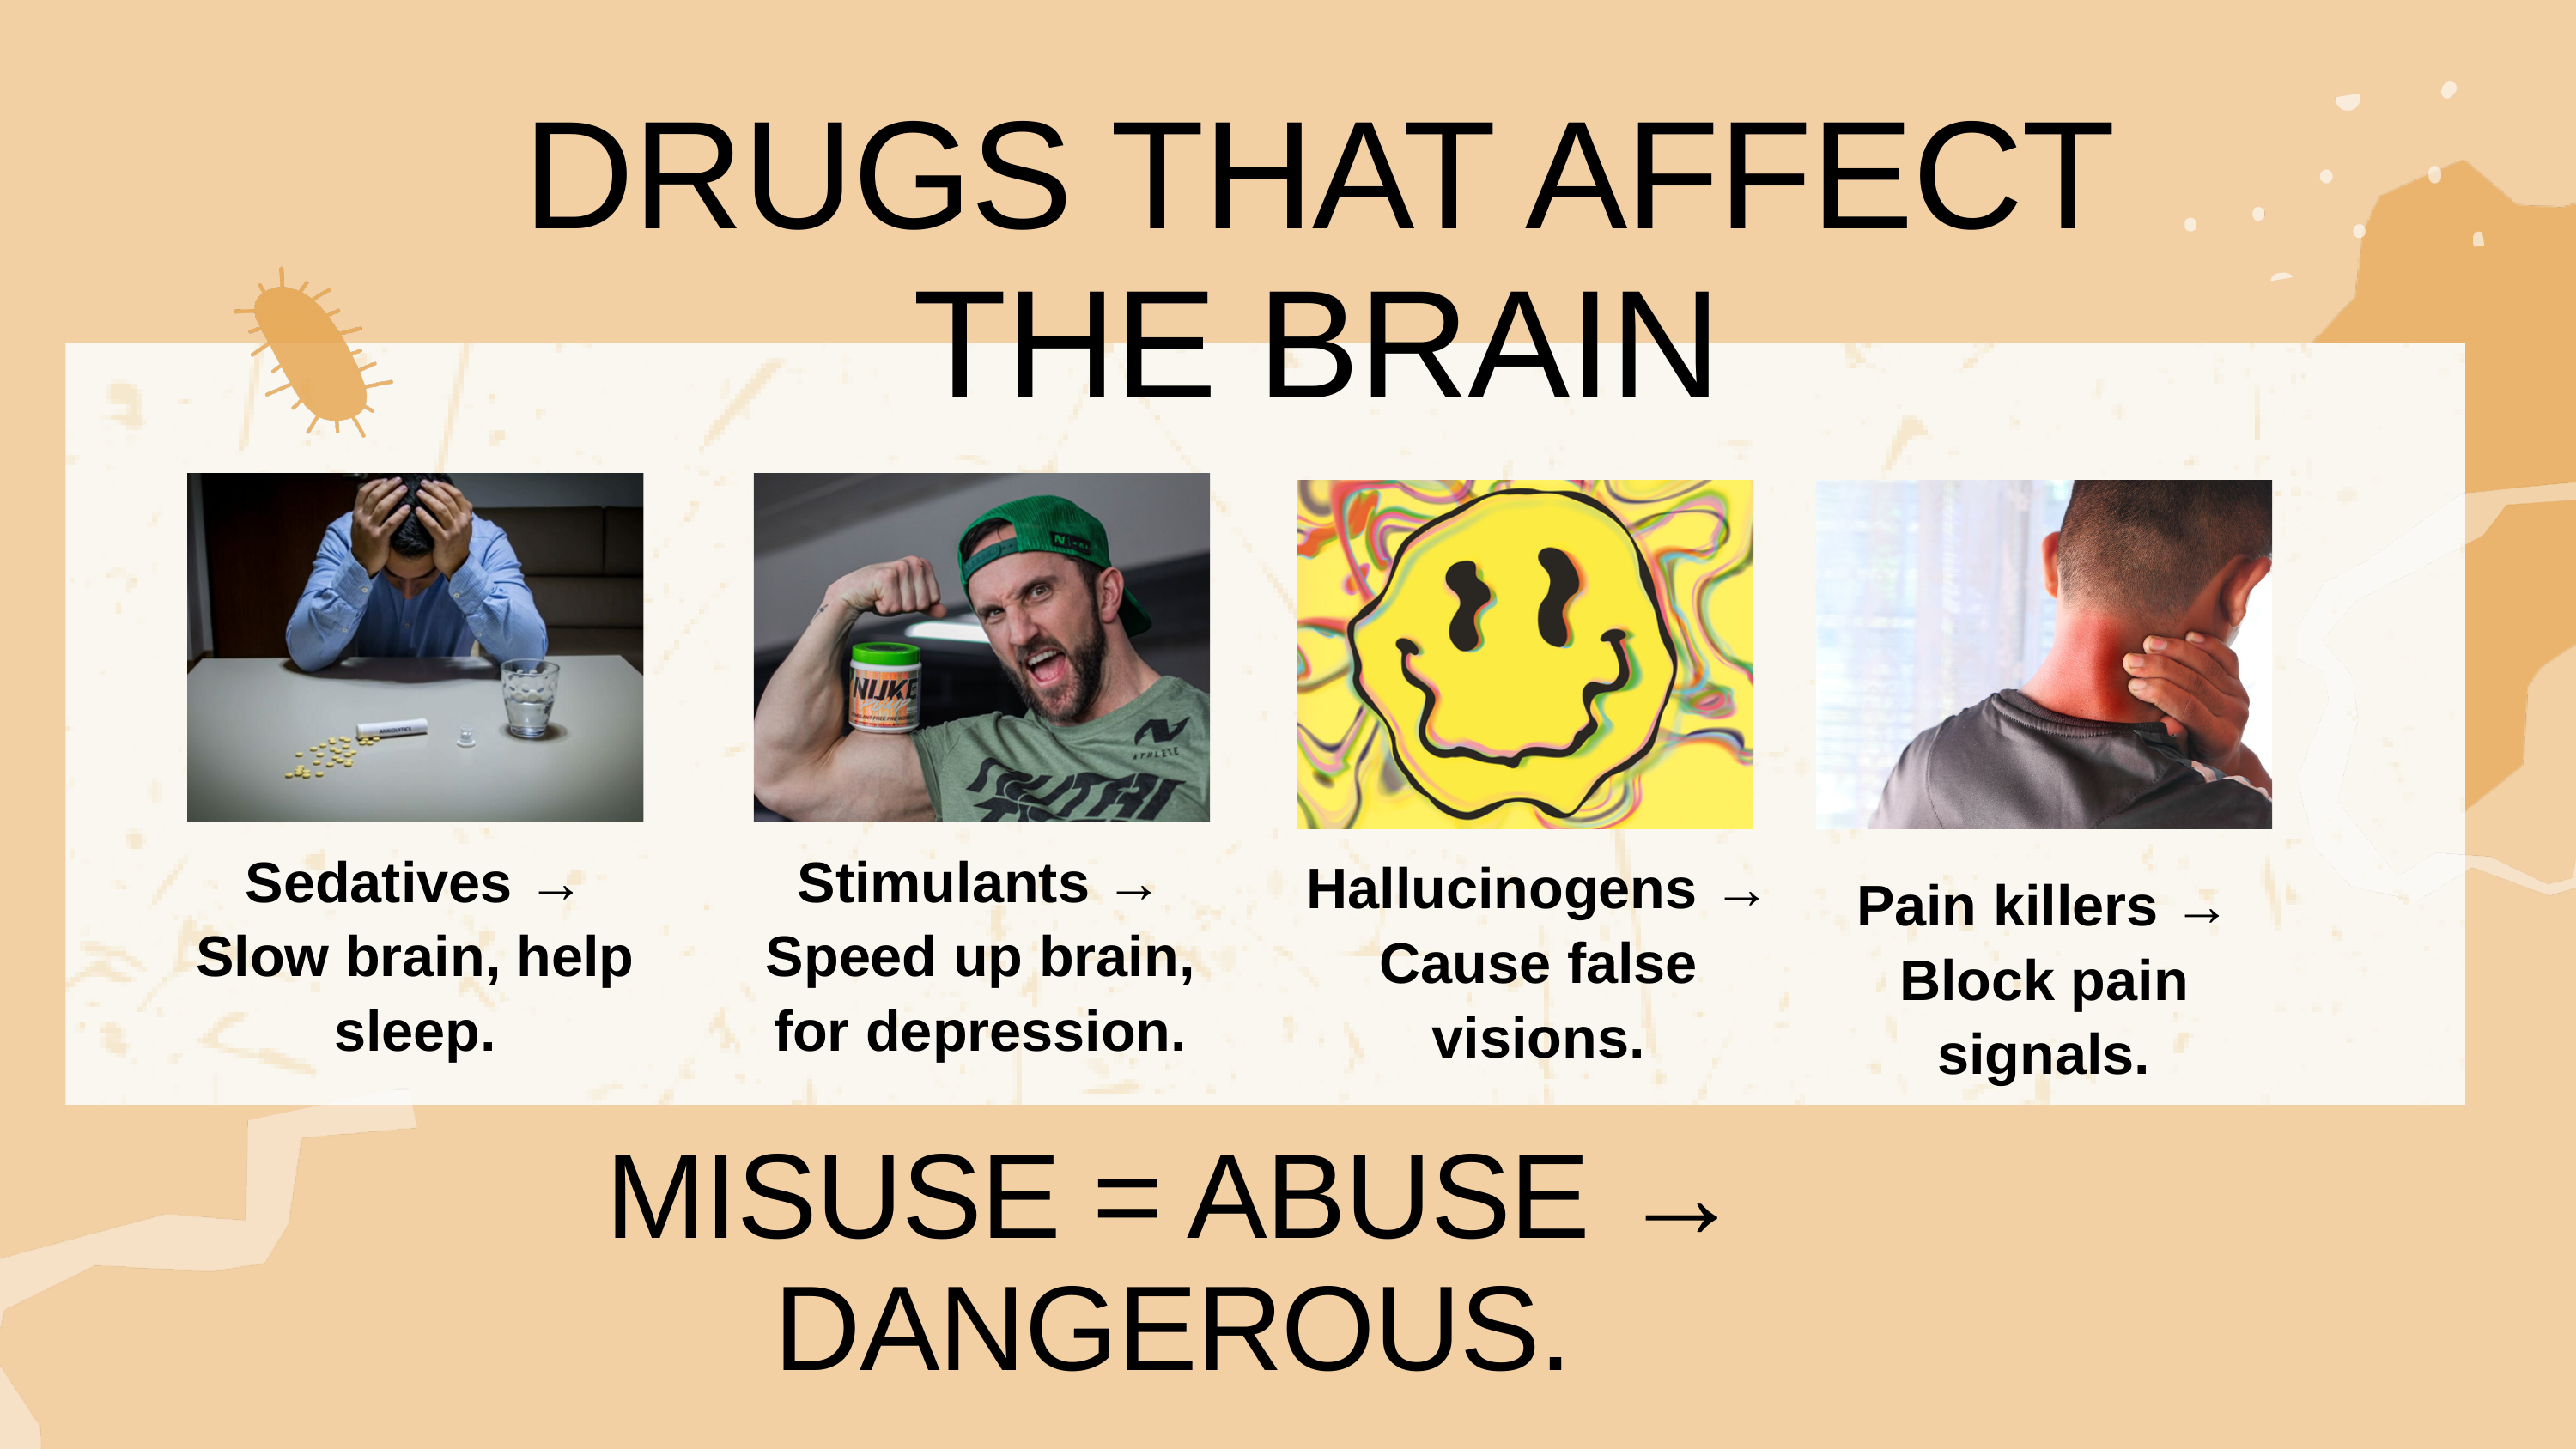

DRUGS THAT AFFECT THE BRAIN

Sedatives → Slow brain, help sleep.
Stimulants → Speed up brain, for depression.
Hallucinogens → Cause false visions.
Pain killers → Block pain signals.

MISUSE = ABUSE → DANGEROUS.